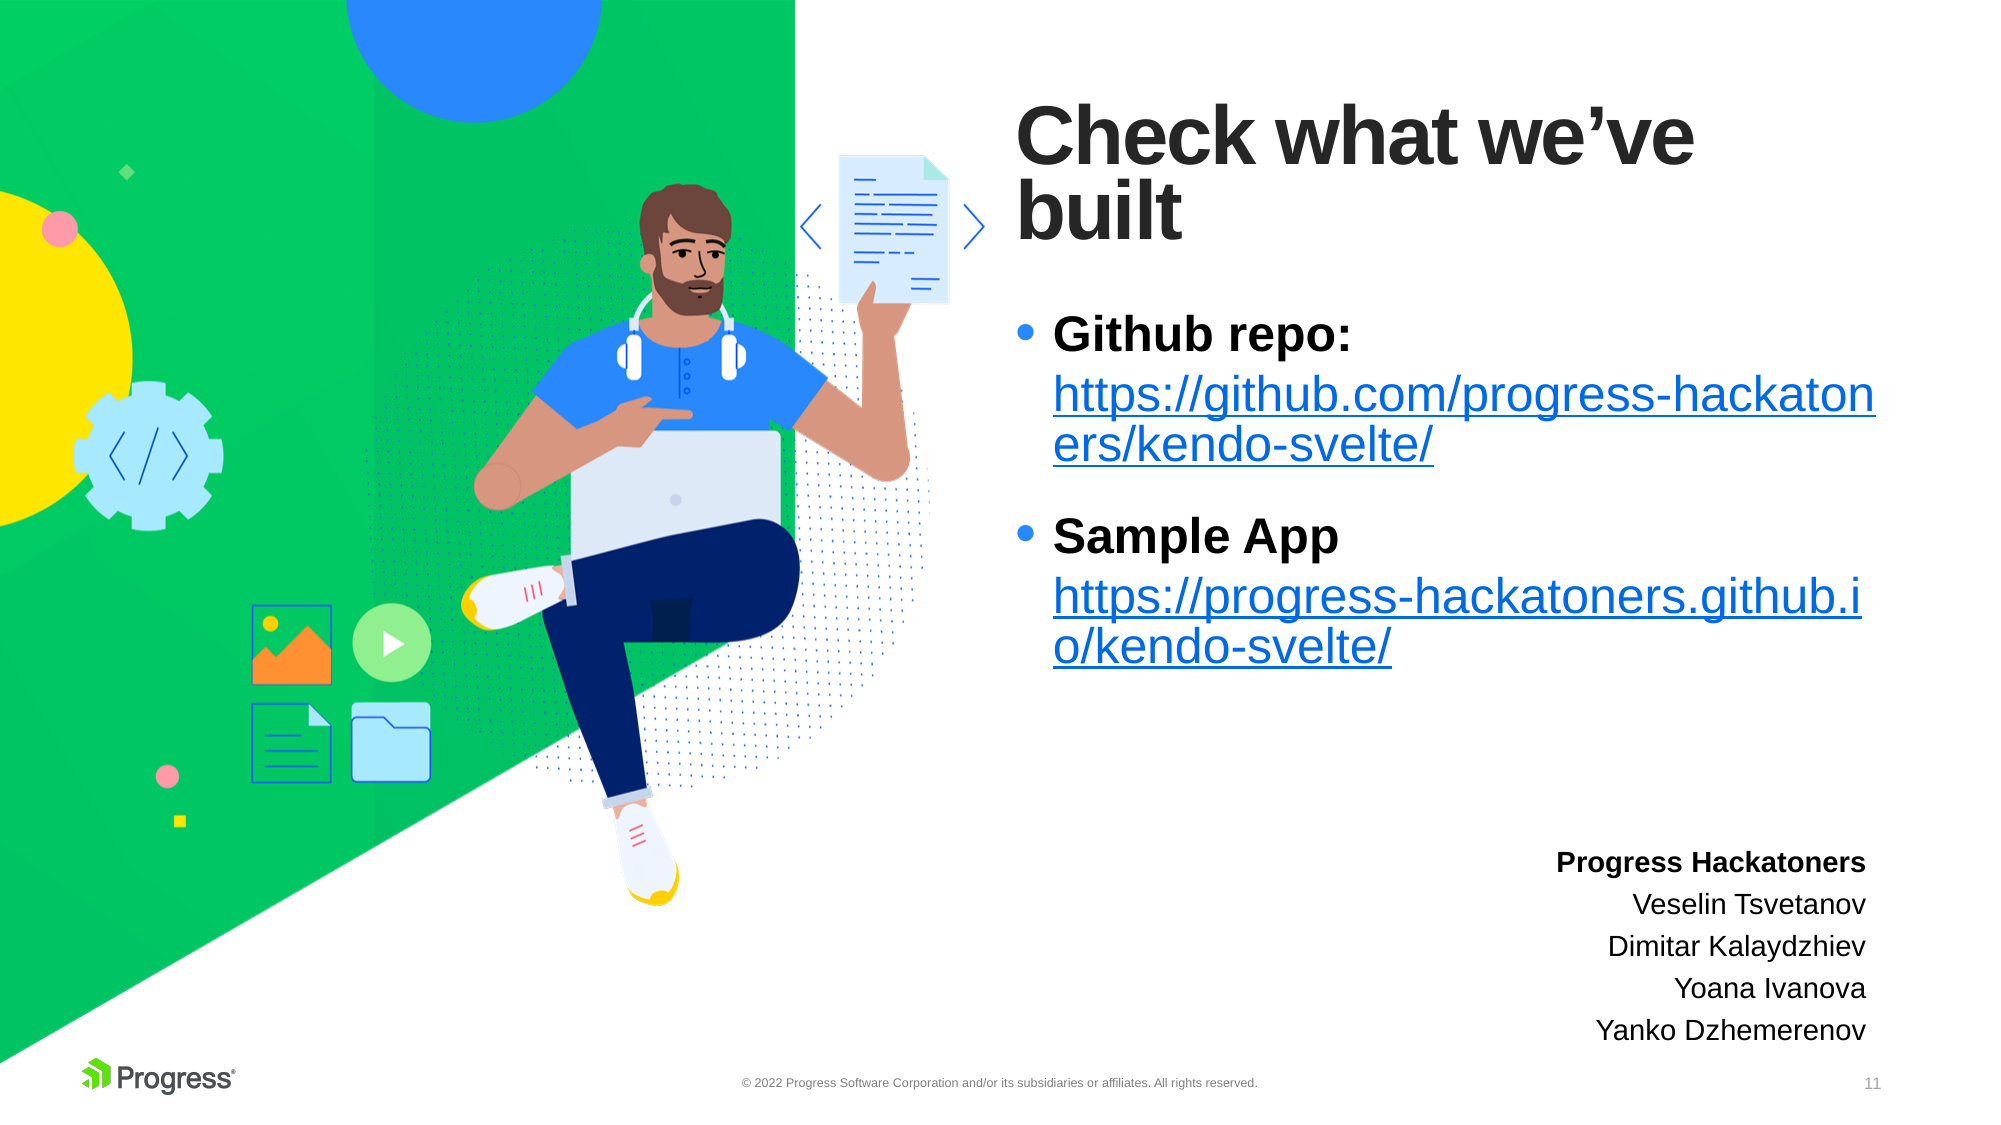

# Check what we’ve built
Github repo:
https://github.com/progress-hackatoners/kendo-svelte/
Sample App
https://progress-hackatoners.github.io/kendo-svelte/

Progress Hackatoners
Veselin Tsvetanov
Dimitar Kalaydzhiev
Yoana Ivanova
Yanko Dzhemerenov